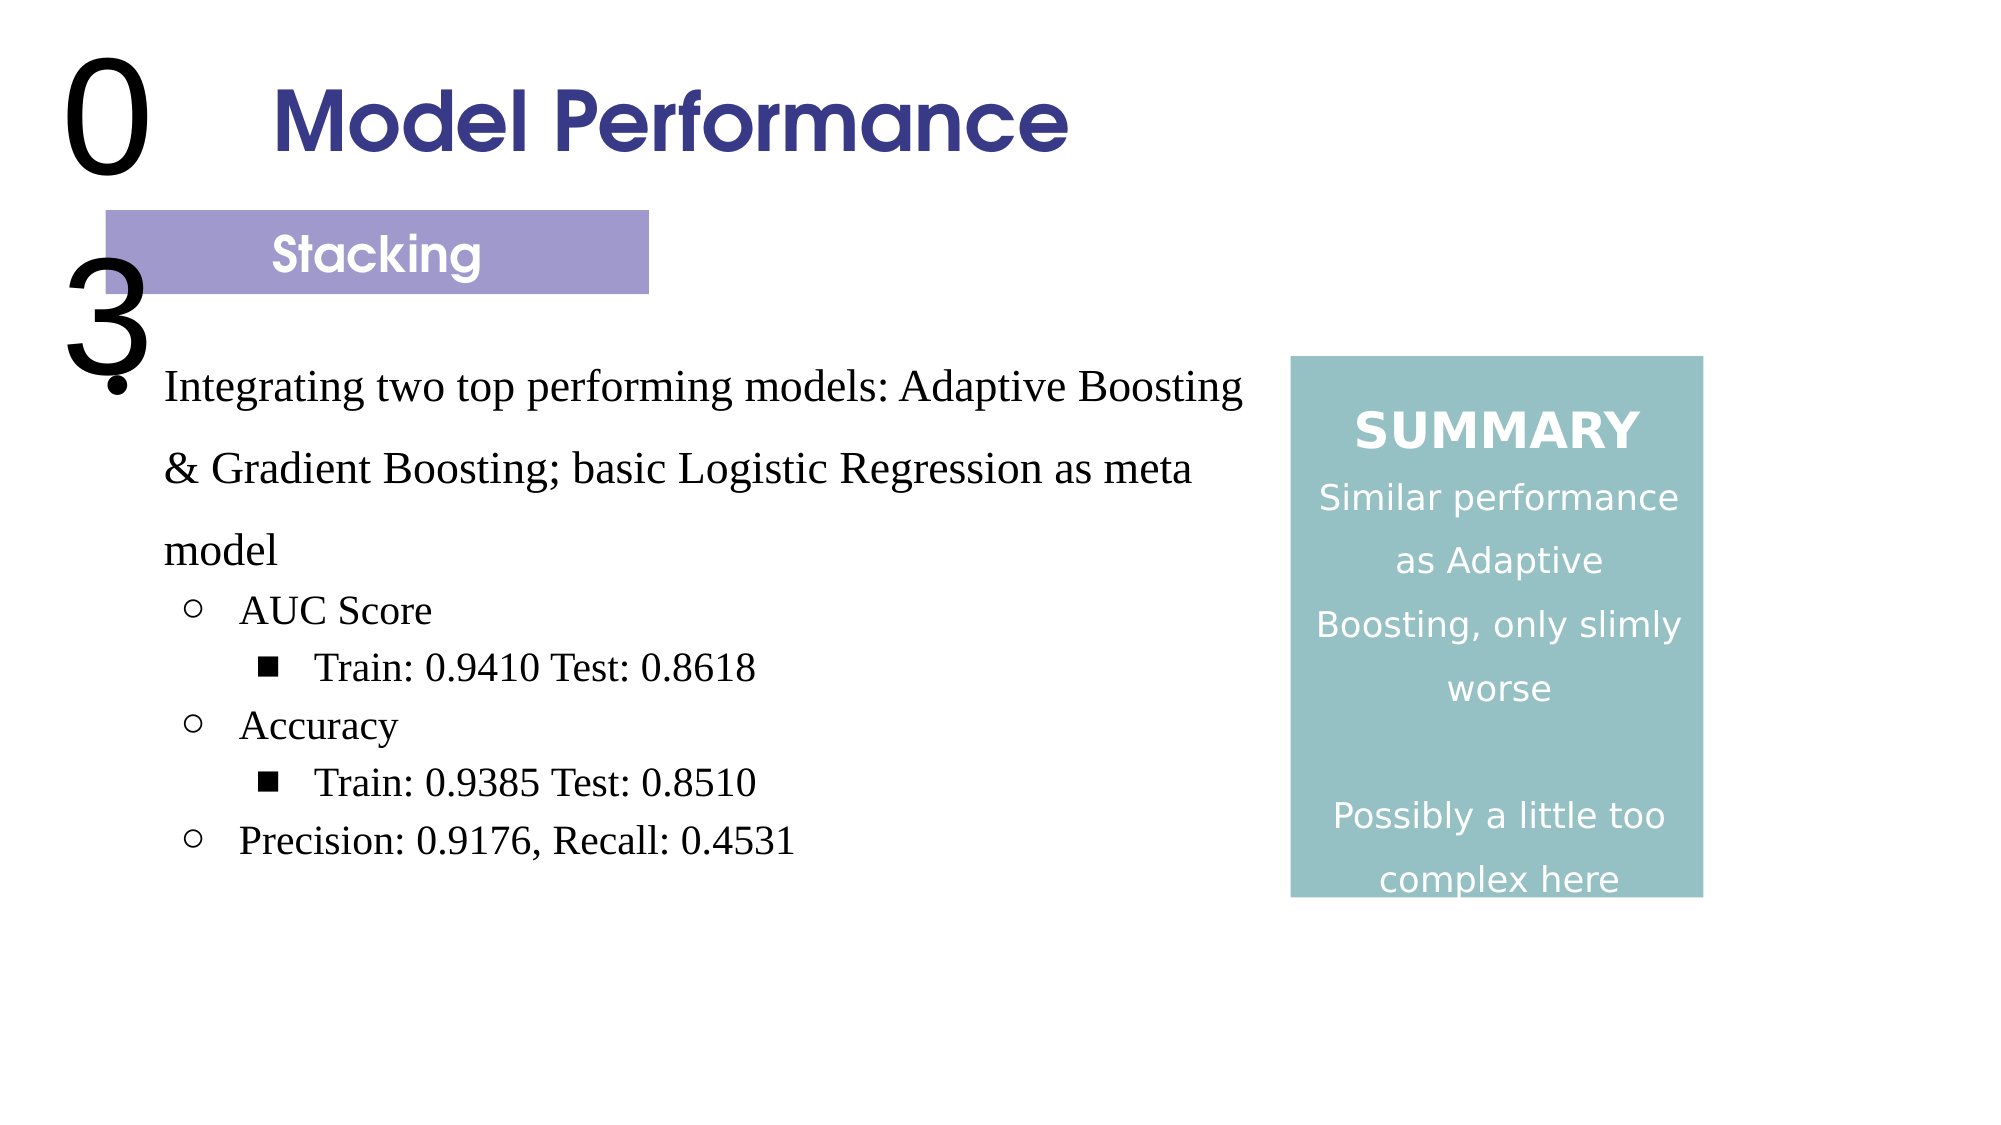

03
Model Performance
Stacking
Integrating two top performing models: Adaptive Boosting & Gradient Boosting; basic Logistic Regression as meta model
AUC Score
Train: 0.9410 Test: 0.8618
Accuracy
Train: 0.9385 Test: 0.8510
Precision: 0.9176, Recall: 0.4531

SUMMARY
Similar performance as Adaptive Boosting, only slimly worse

Possibly a little too complex here